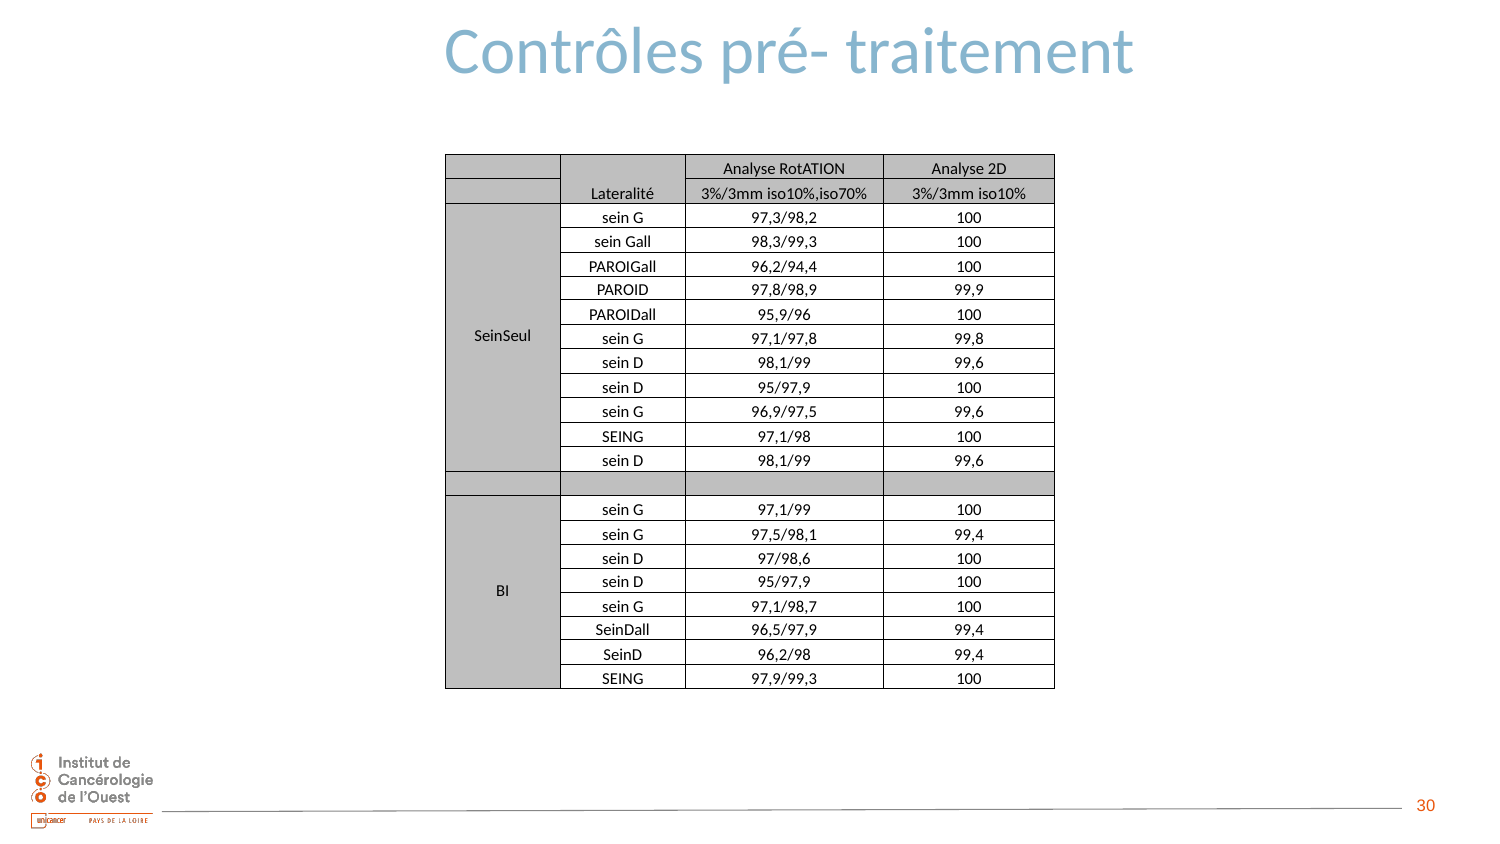

Contrôles pré- traitement
|  | Lateralité | Analyse RotATION | Analyse 2D |
| --- | --- | --- | --- |
|  |  | 3%/3mm iso10%,iso70% | 3%/3mm iso10% |
| SeinSeul | sein G | 97,3/98,2 | 100 |
|  | sein Gall | 98,3/99,3 | 100 |
|  | PAROIGall | 96,2/94,4 | 100 |
|  | PAROID | 97,8/98,9 | 99,9 |
|  | PAROIDall | 95,9/96 | 100 |
|  | sein G | 97,1/97,8 | 99,8 |
|  | sein D | 98,1/99 | 99,6 |
|  | sein D | 95/97,9 | 100 |
|  | sein G | 96,9/97,5 | 99,6 |
|  | SEING | 97,1/98 | 100 |
|  | sein D | 98,1/99 | 99,6 |
|  |  |  |  |
| BI | sein G | 97,1/99 | 100 |
|  | sein G | 97,5/98,1 | 99,4 |
|  | sein D | 97/98,6 | 100 |
|  | sein D | 95/97,9 | 100 |
|  | sein G | 97,1/98,7 | 100 |
|  | SeinDall | 96,5/97,9 | 99,4 |
|  | SeinD | 96,2/98 | 99,4 |
|  | SEING | 97,9/99,3 | 100 |